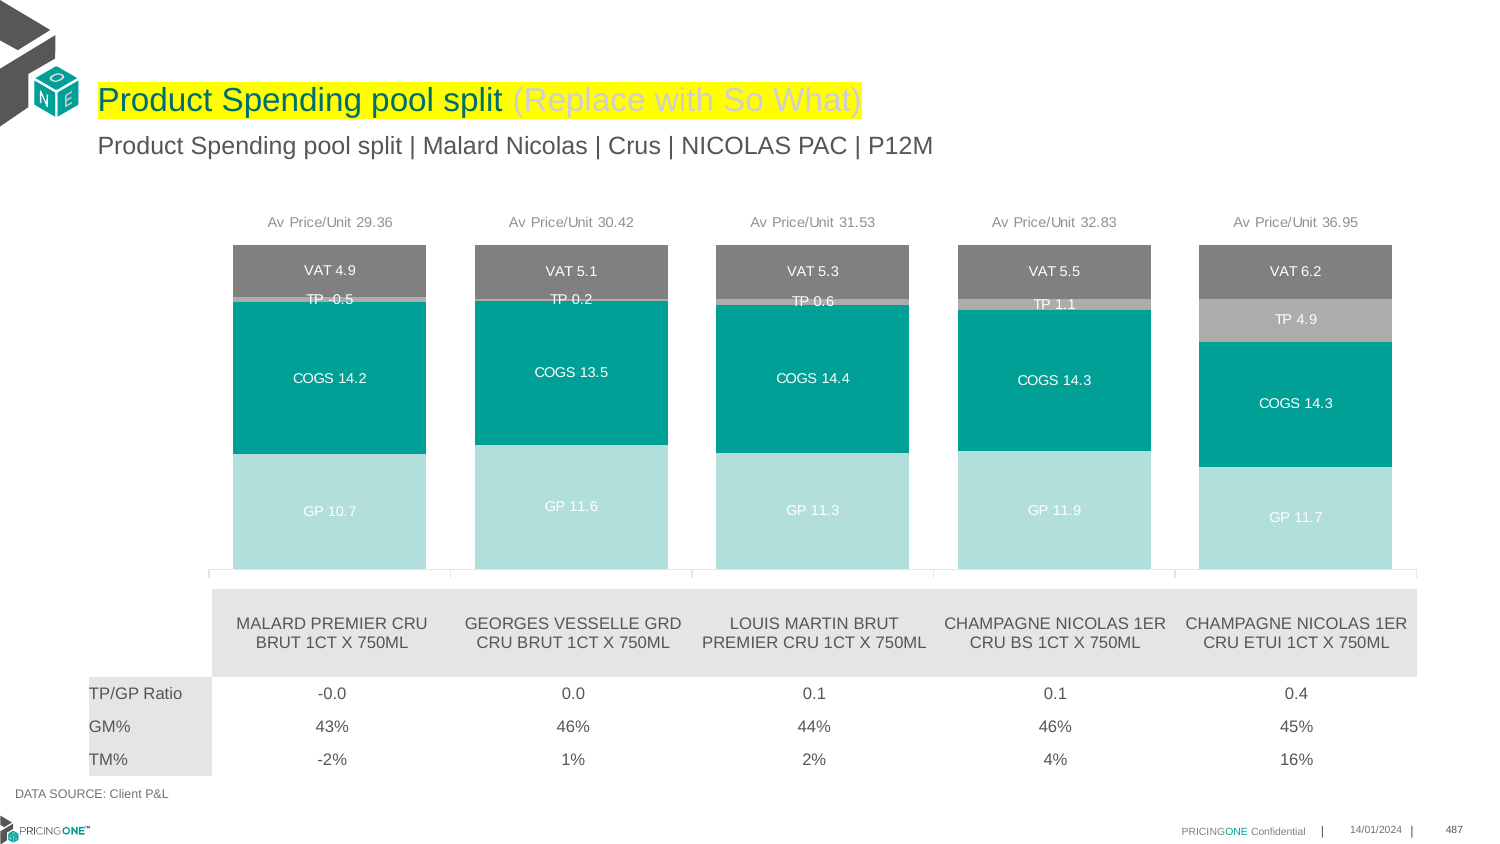

# Product Spending pool split (Replace with So What)
Product Spending pool split | Malard Nicolas | Crus | NICOLAS PAC | P12M

### Chart

| Category | GP | COGS | TP | VAT |
|---|---|---|---|---|
| Av Price/Unit 29.36 | 10.749768686868688 | 14.204141616161616 | -0.48978177328843486 | 4.892817059483723 |
| Av Price/Unit 30.42 | 11.620534439834024 | 13.510897510373443 | 0.2177591977869966 | 5.069847856154909 |
| Av Price/Unit 31.53 | 11.281589795918366 | 14.368096598639456 | 0.6219900982615272 | 5.25434618291761 |
| Av Price/Unit 32.83 | 11.943612030075187 | 14.298975187969925 | 1.113302506265665 | 5.471177944862154 |
| Av Price/Unit 36.95 | 11.661525 | 14.274249999999999 | 4.855891666666672 | 6.15833333333333 |
|  | MALARD PREMIER CRU BRUT 1CT X 750ML | GEORGES VESSELLE GRD CRU BRUT 1CT X 750ML | LOUIS MARTIN BRUT PREMIER CRU 1CT X 750ML | CHAMPAGNE NICOLAS 1ER CRU BS 1CT X 750ML | CHAMPAGNE NICOLAS 1ER CRU ETUI 1CT X 750ML |
| --- | --- | --- | --- | --- | --- |
| TP/GP Ratio | -0.0 | 0.0 | 0.1 | 0.1 | 0.4 |
| GM% | 43% | 46% | 44% | 46% | 45% |
| TM% | -2% | 1% | 2% | 4% | 16% |
DATA SOURCE: Client P&L

14/01/2024
487